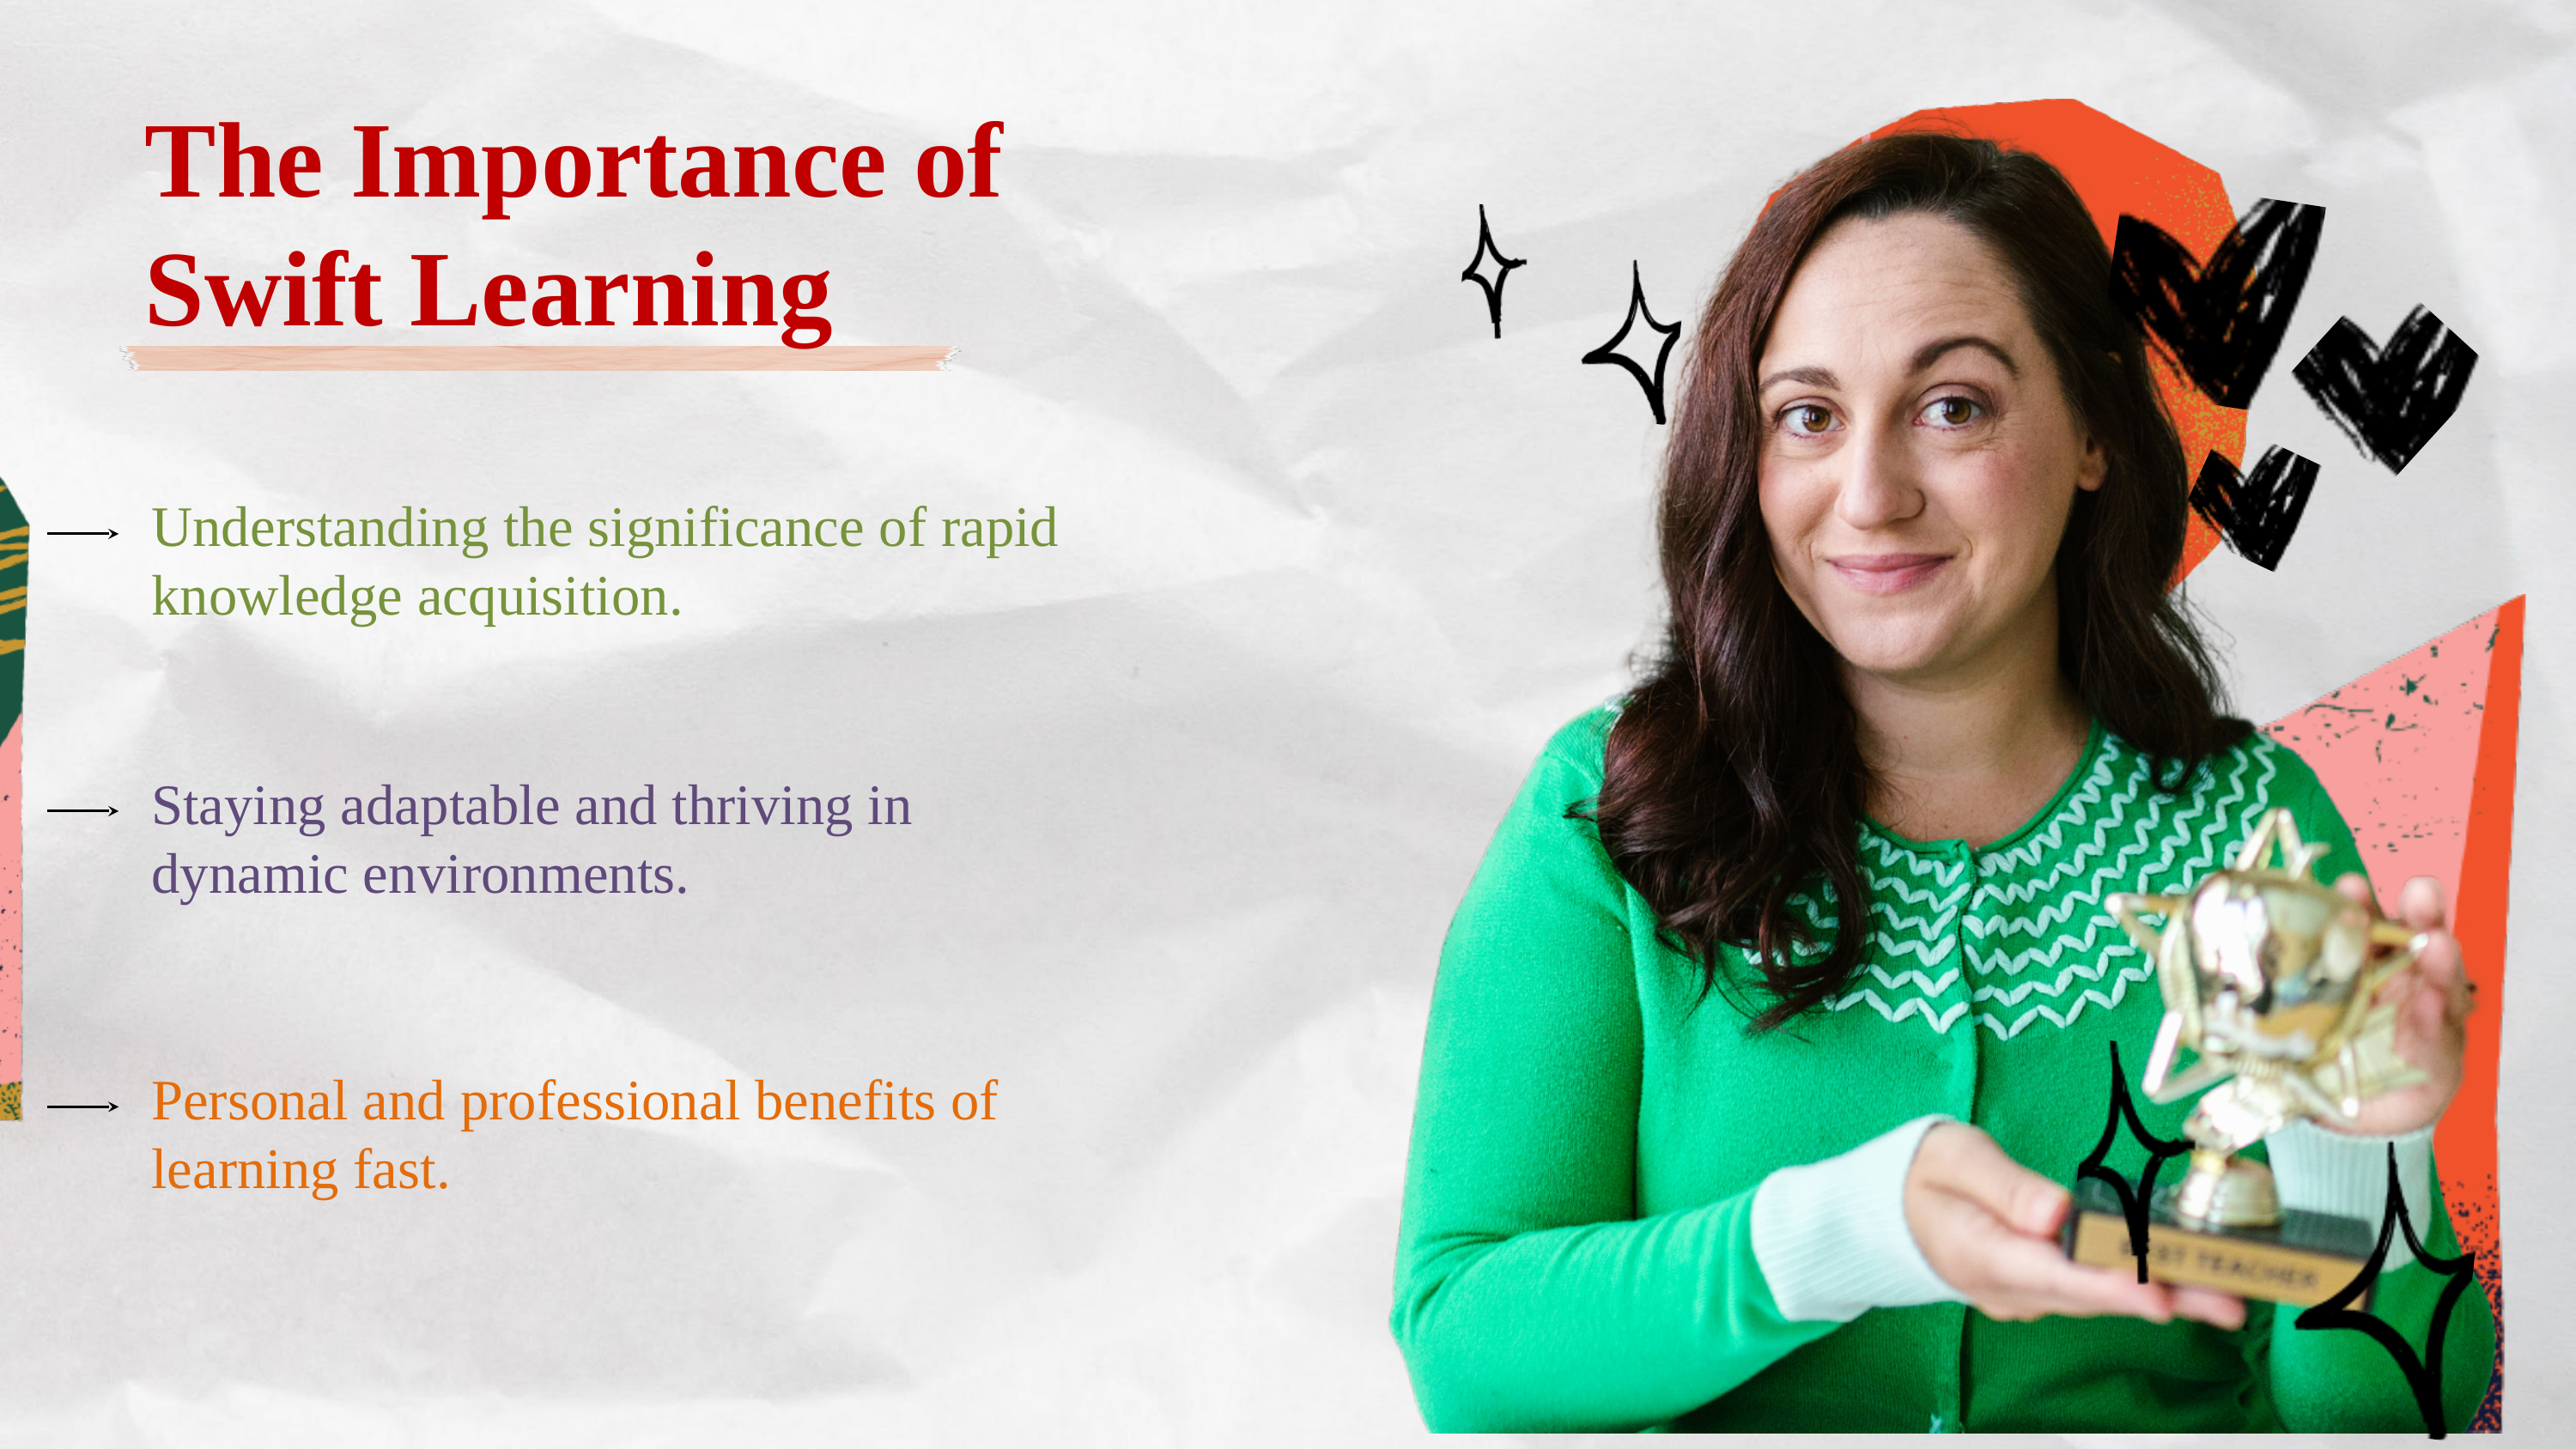

The Importance of Swift Learning

Understanding the significance of rapid knowledge acquisition.

Staying adaptable and thriving in dynamic environments.

Personal and professional benefits of learning fast.